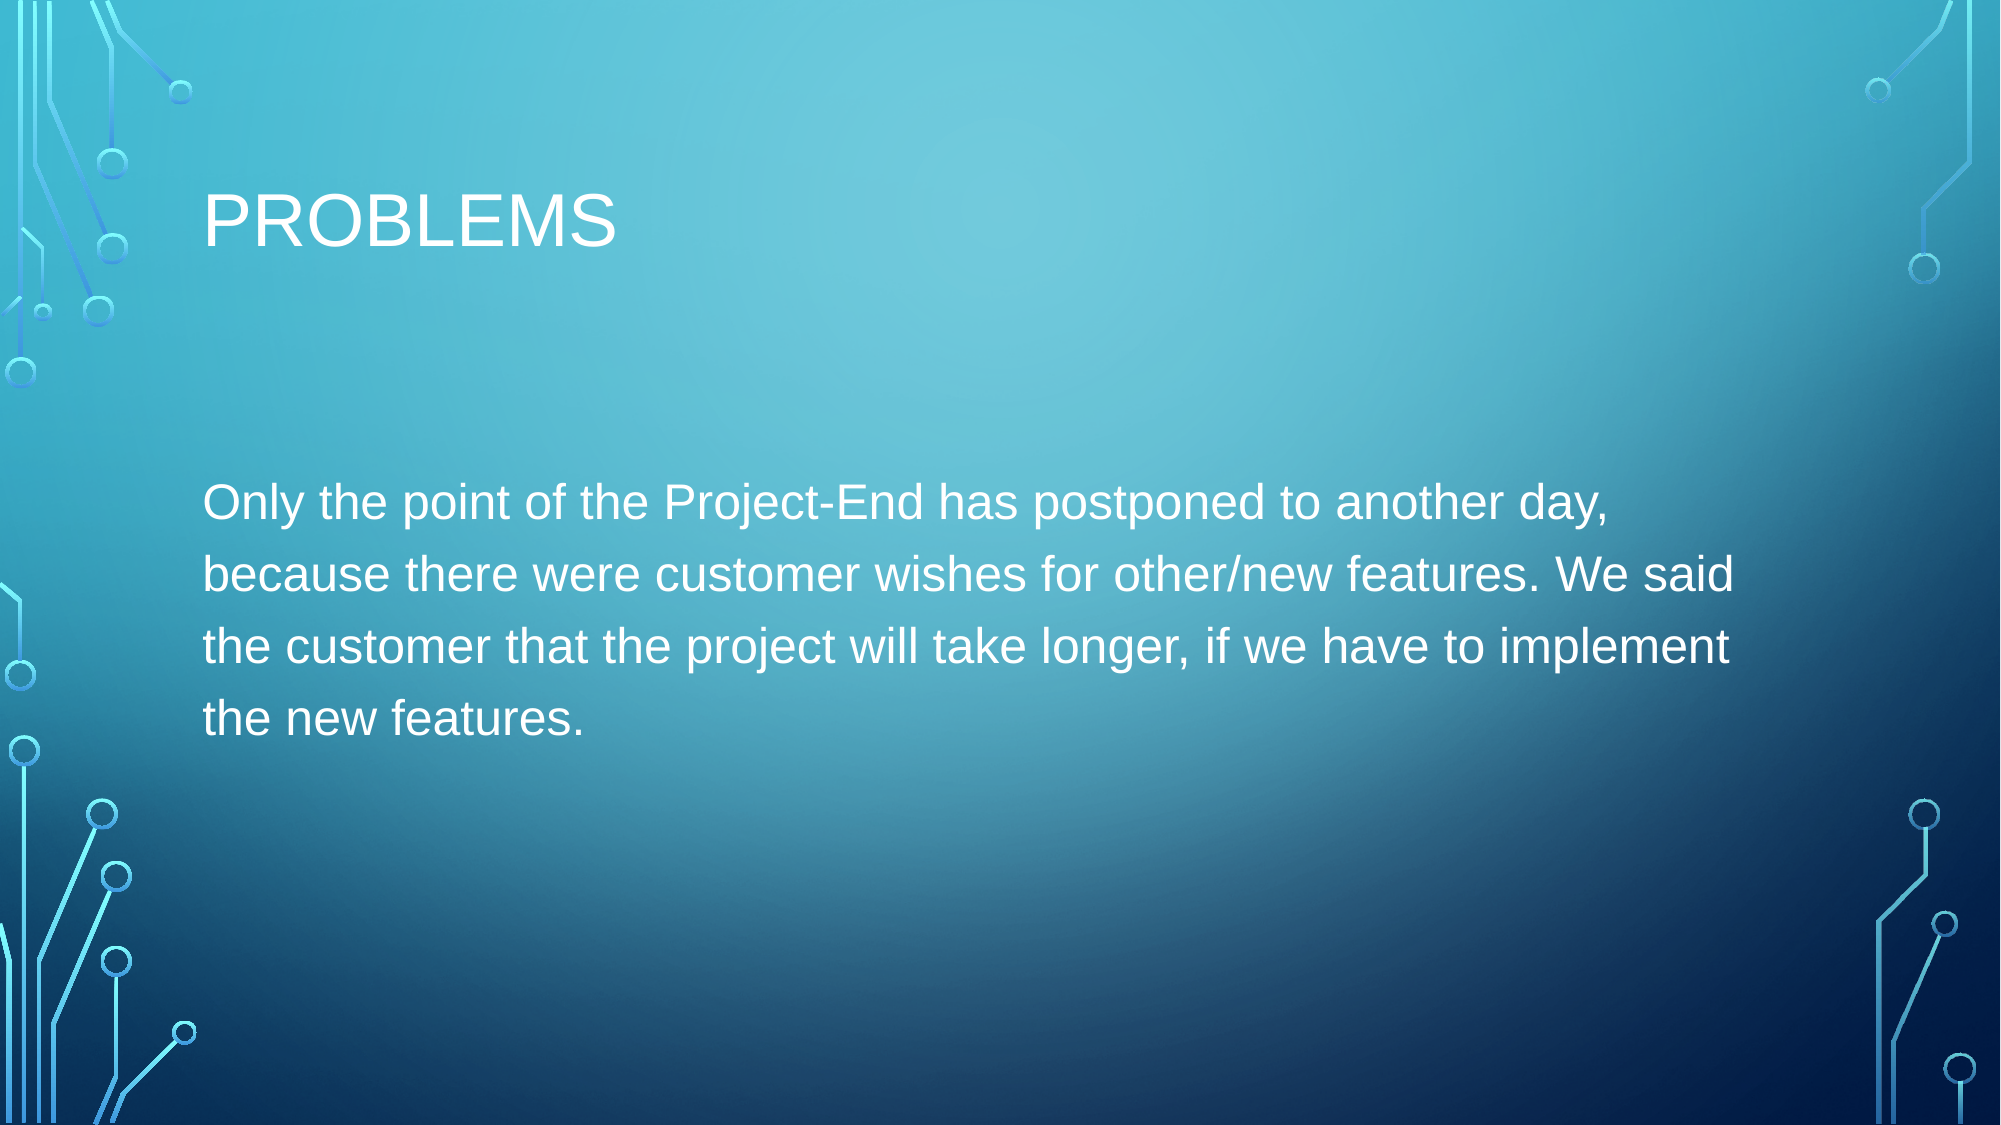

# Problems

Only the point of the Project-End has postponed to another day, because there were customer wishes for other/new features. We said the customer that the project will take longer, if we have to implement the new features.